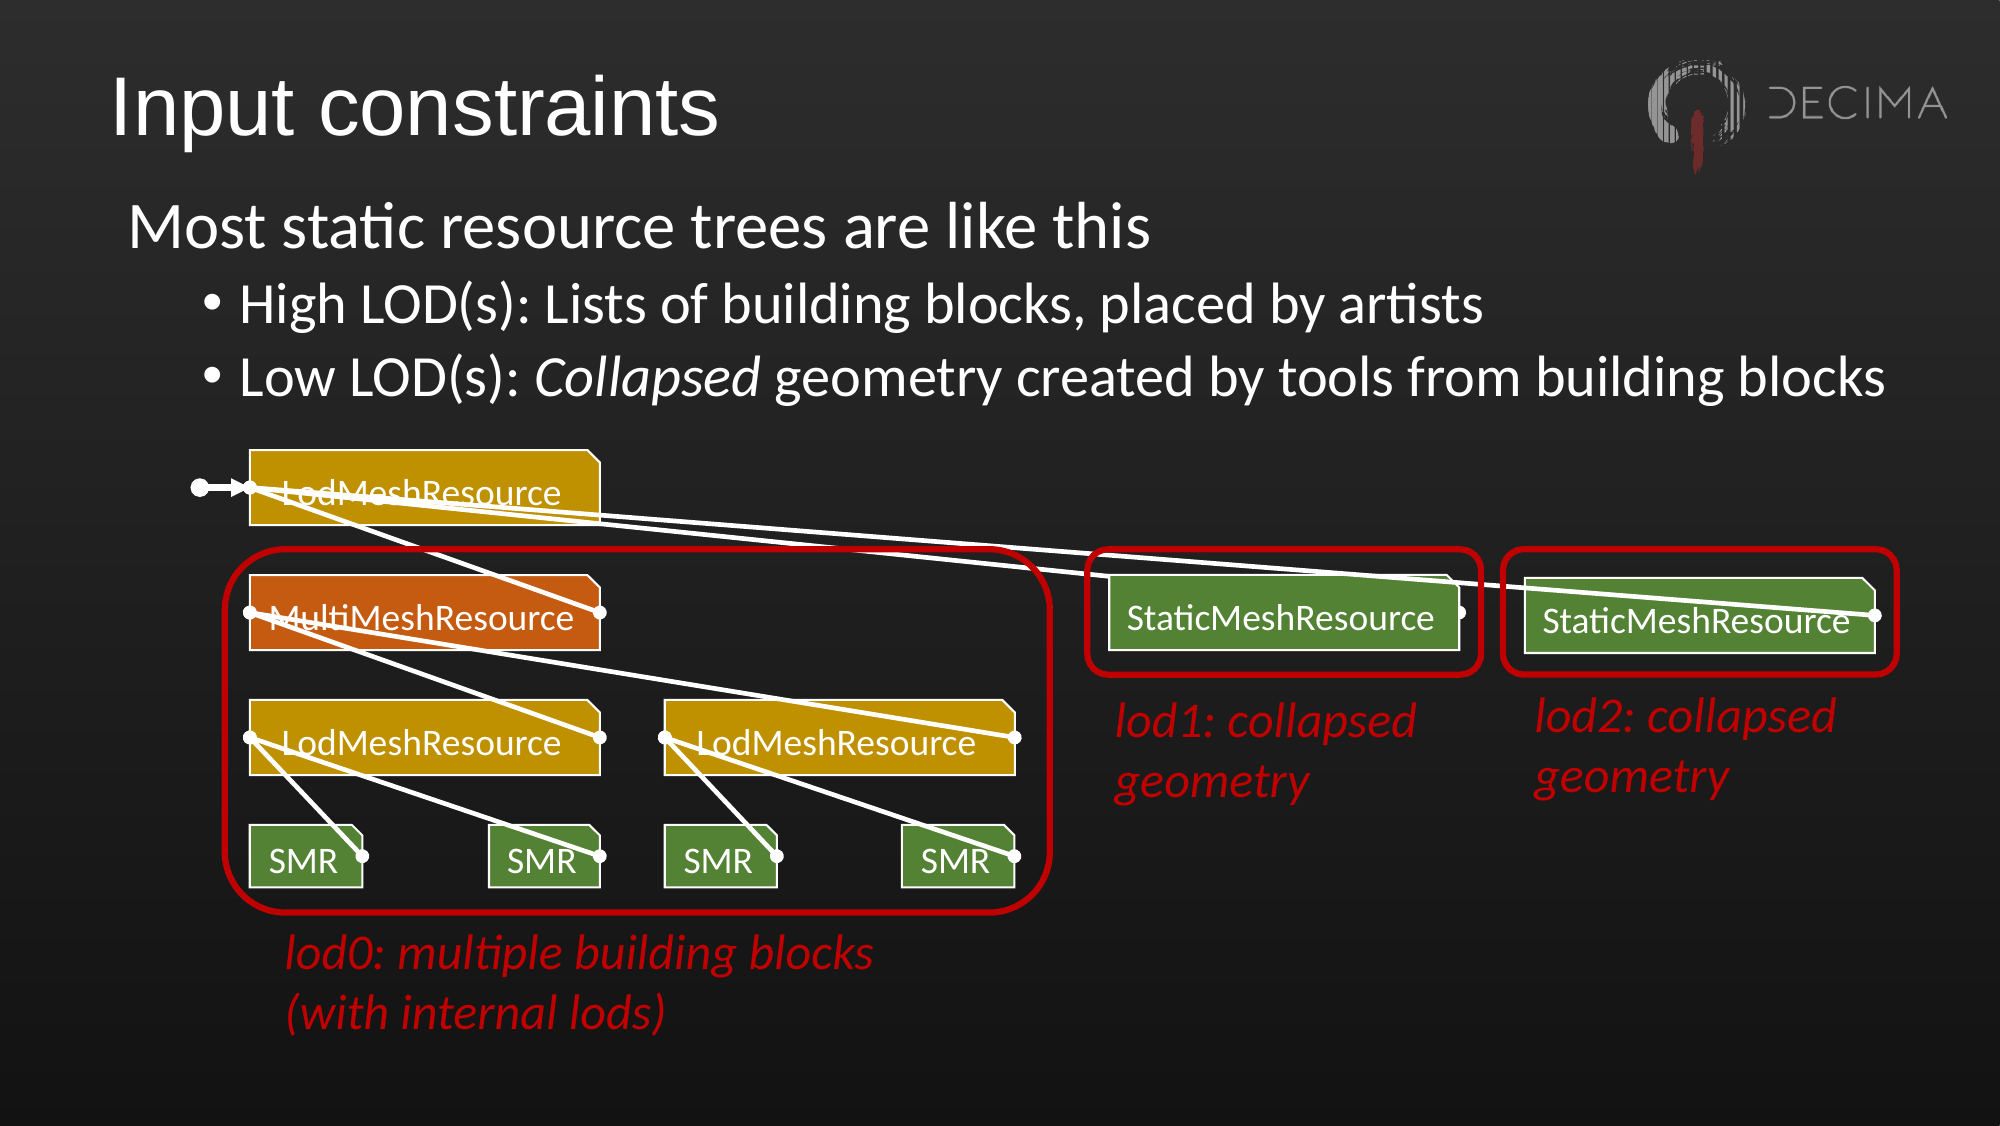

# Input constraints
Most static resource trees are like this
High LOD(s): Lists of building blocks, placed by artists
Low LOD(s): Collapsed geometry created by tools from building blocks
LodMeshResource

StaticMeshResource
MultiMeshResource
StaticMeshResource
lod2: collapsed geometry
lod1: collapsed
geometry
LodMeshResource
LodMeshResource
SMR
SMR
SMR
SMR
lod0: multiple building blocks
(with internal lods)